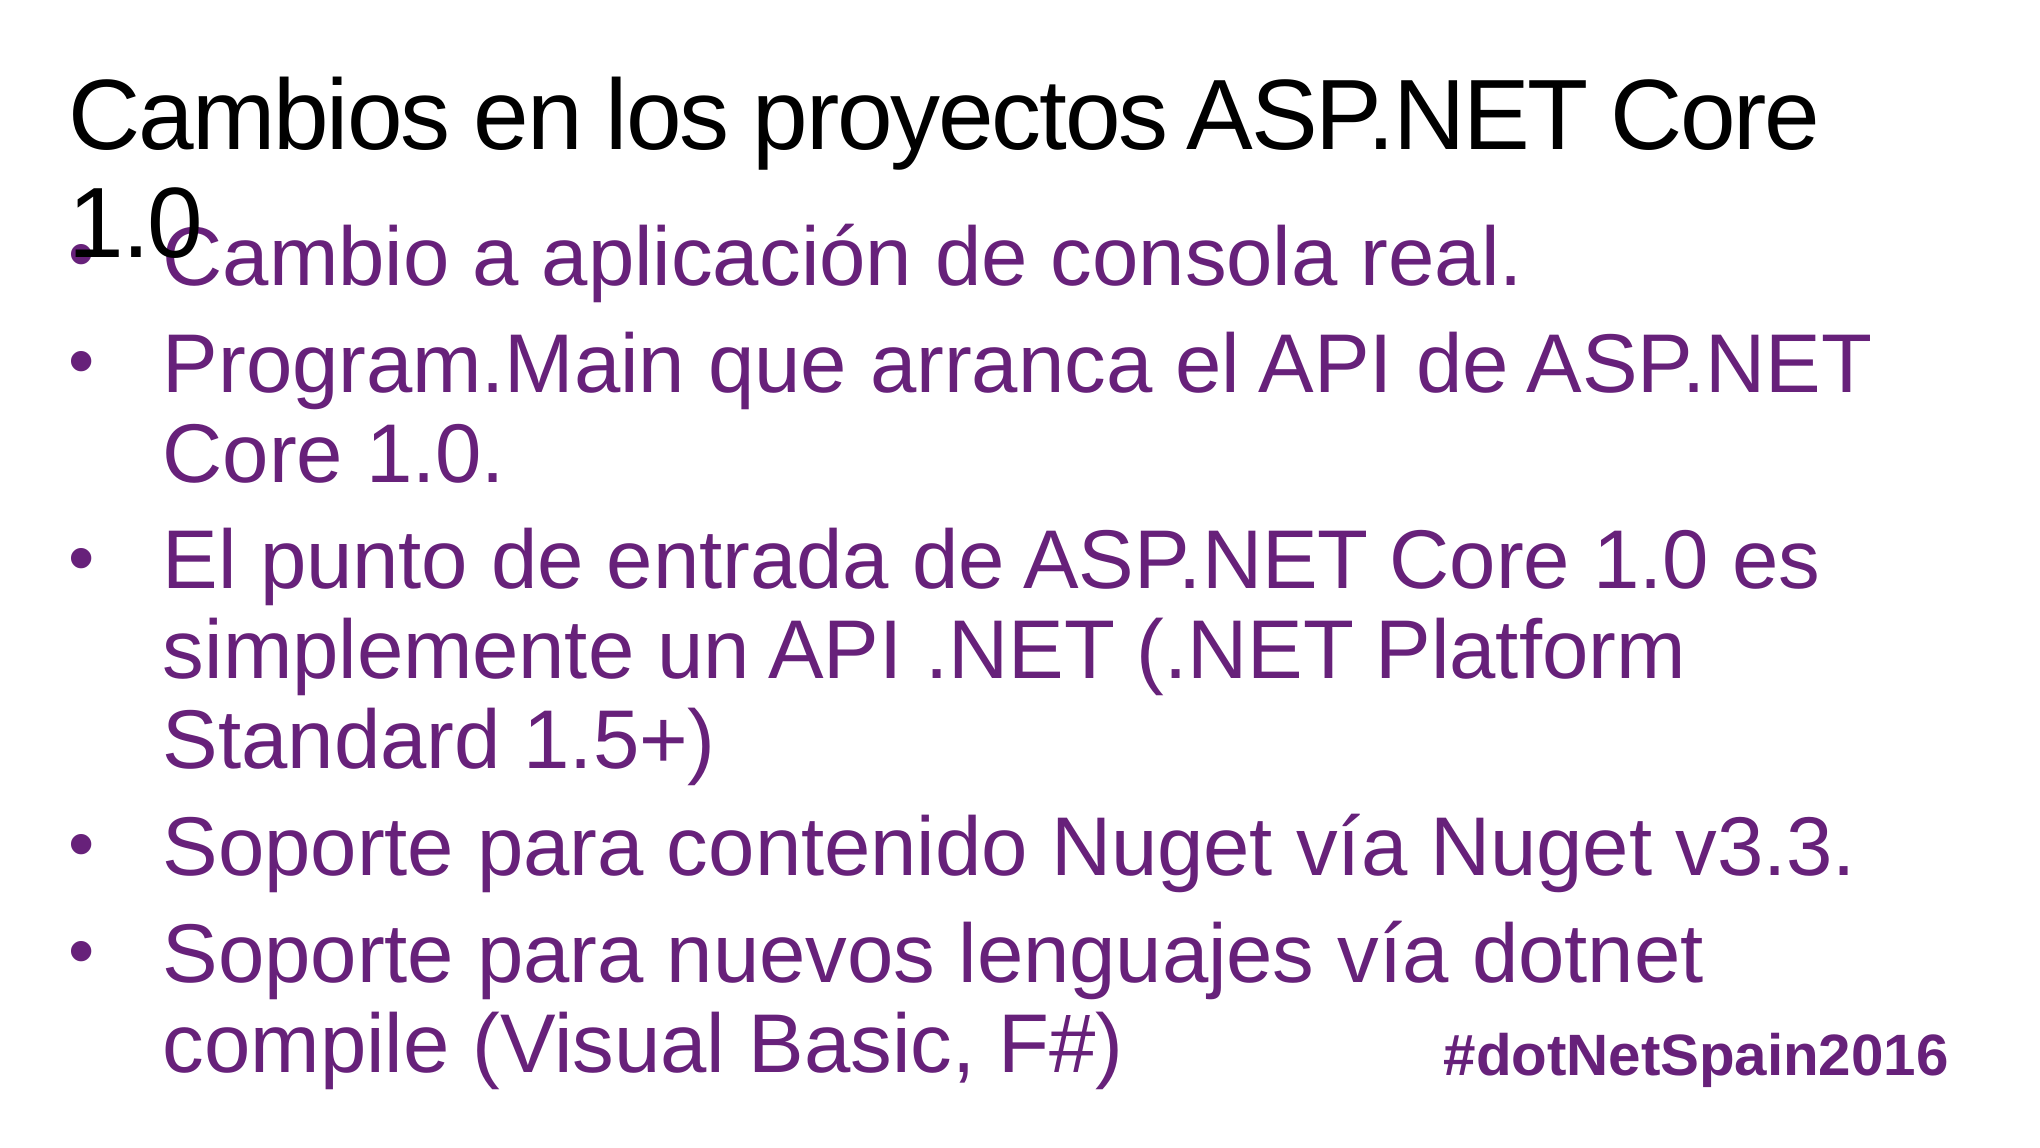

# Cambios en los proyectos ASP.NET Core 1.0
Cambio a aplicación de consola real.
Program.Main que arranca el API de ASP.NET Core 1.0.
El punto de entrada de ASP.NET Core 1.0 es simplemente un API .NET (.NET Platform Standard 1.5+)
Soporte para contenido Nuget vía Nuget v3.3.
Soporte para nuevos lenguajes vía dotnet compile (Visual Basic, F#)